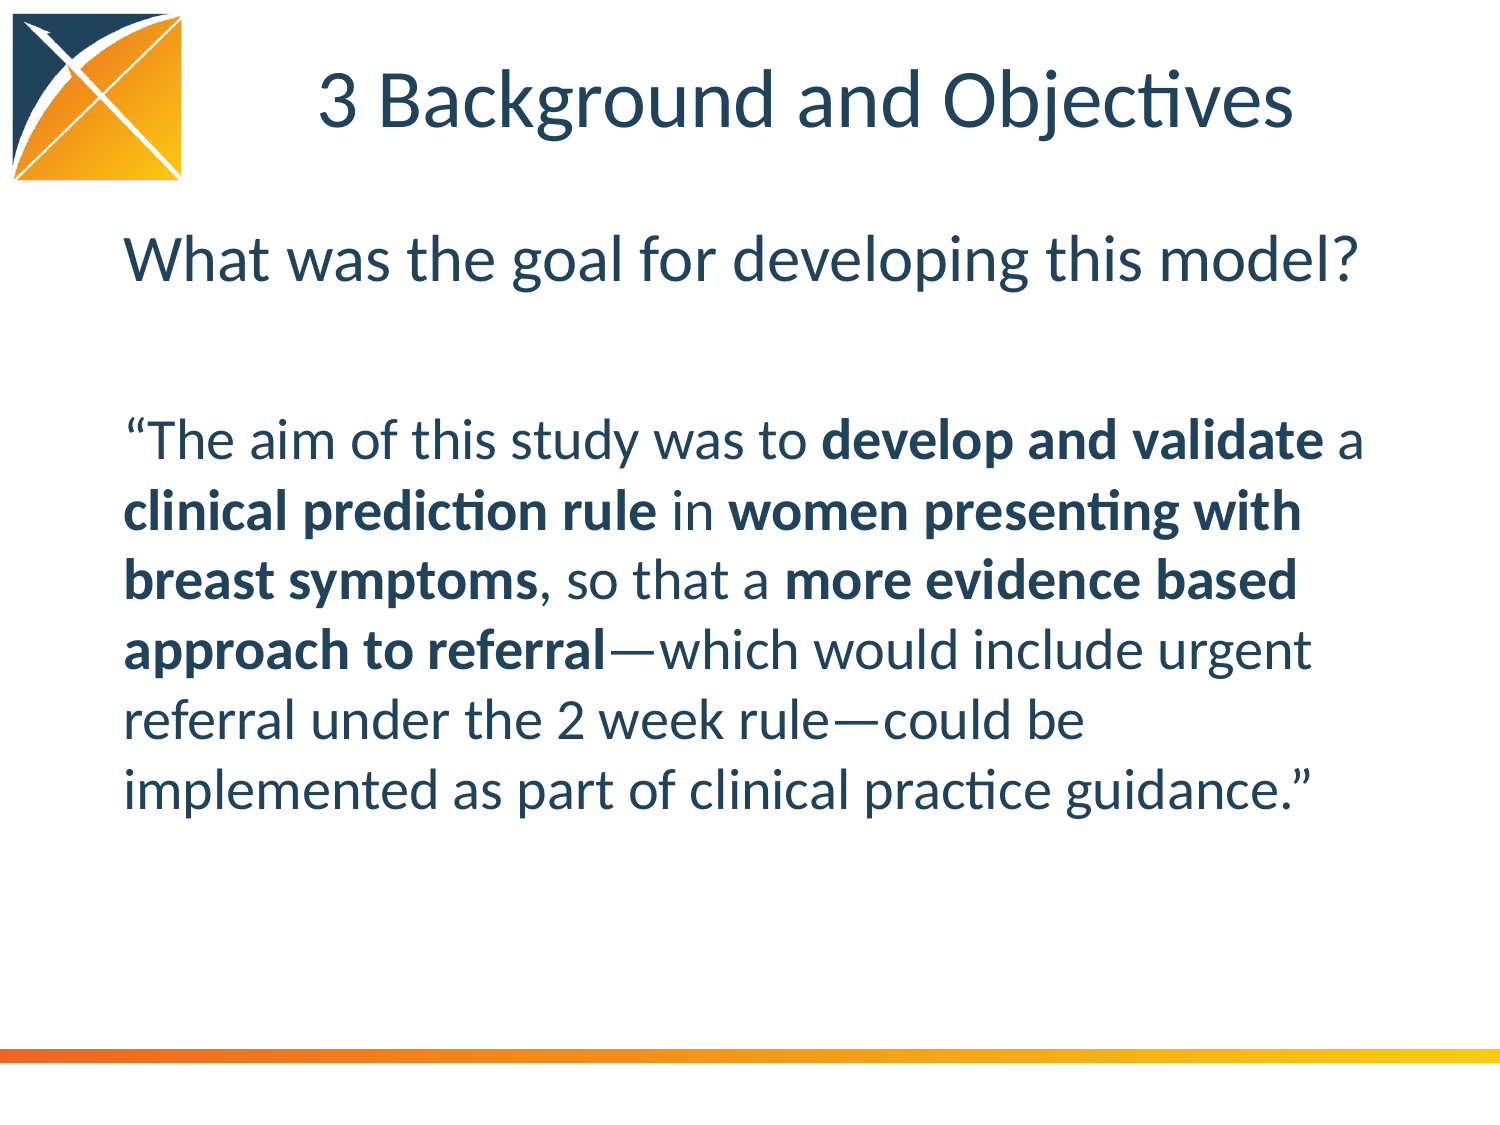

# 3 Background and Objectives
What was the goal for developing this model?

“The aim of this study was to develop and validate a clinical prediction rule in women presenting with breast symptoms, so that a more evidence based approach to referral—which would include urgent referral under the 2 week rule—could be implemented as part of clinical practice guidance.”